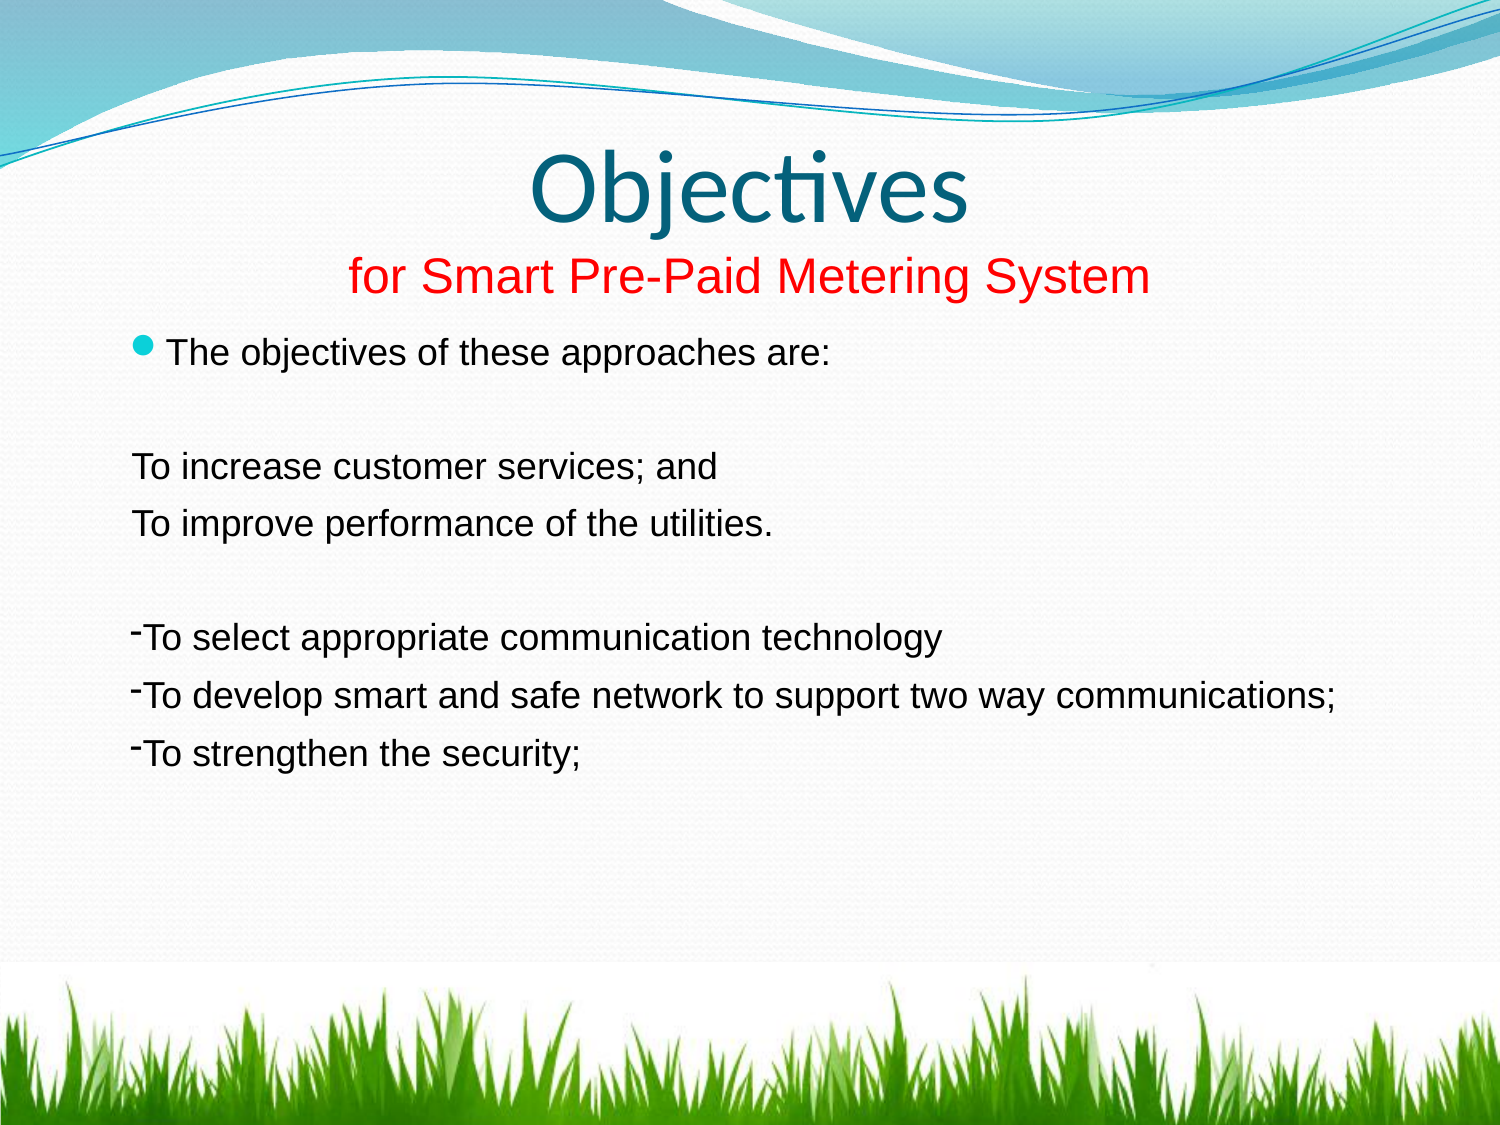

# Objectives for Smart Pre-Paid Metering System
The objectives of these approaches are:

	To increase customer services; and
	To improve performance of the utilities.

To select appropriate communication technology
To develop smart and safe network to support two way communications;
To strengthen the security;